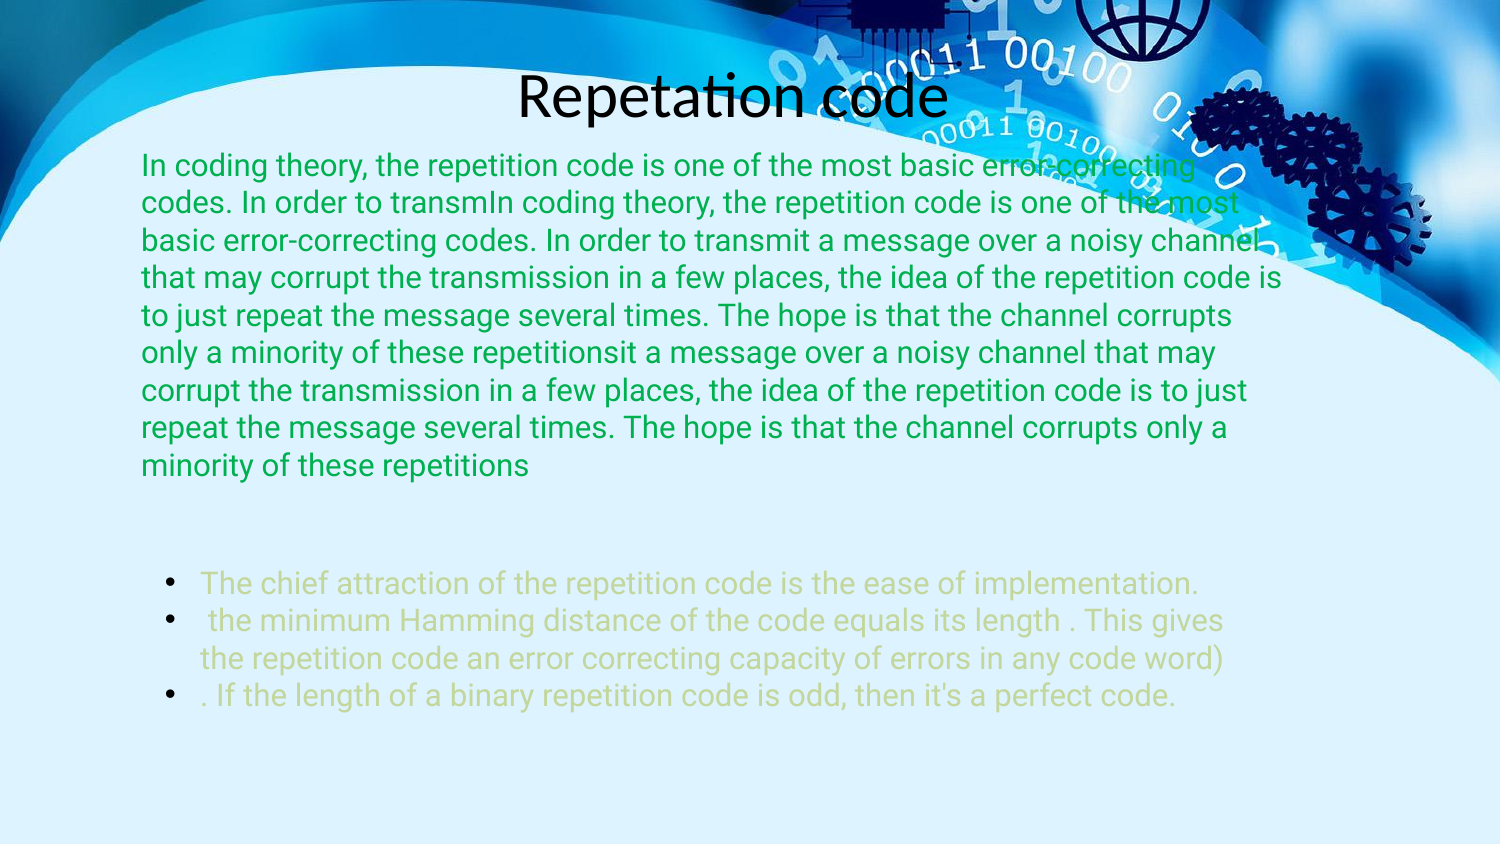

# Repetation code
In coding theory, the repetition code is one of the most basic error-correcting codes. In order to transmIn coding theory, the repetition code is one of the most basic error-correcting codes. In order to transmit a message over a noisy channel that may corrupt the transmission in a few places, the idea of the repetition code is to just repeat the message several times. The hope is that the channel corrupts only a minority of these repetitionsit a message over a noisy channel that may corrupt the transmission in a few places, the idea of the repetition code is to just repeat the message several times. The hope is that the channel corrupts only a minority of these repetitions
The chief attraction of the repetition code is the ease of implementation.
 the minimum Hamming distance of the code equals its length . This gives the repetition code an error correcting capacity of errors in any code word)
. If the length of a binary repetition code is odd, then it's a perfect code.